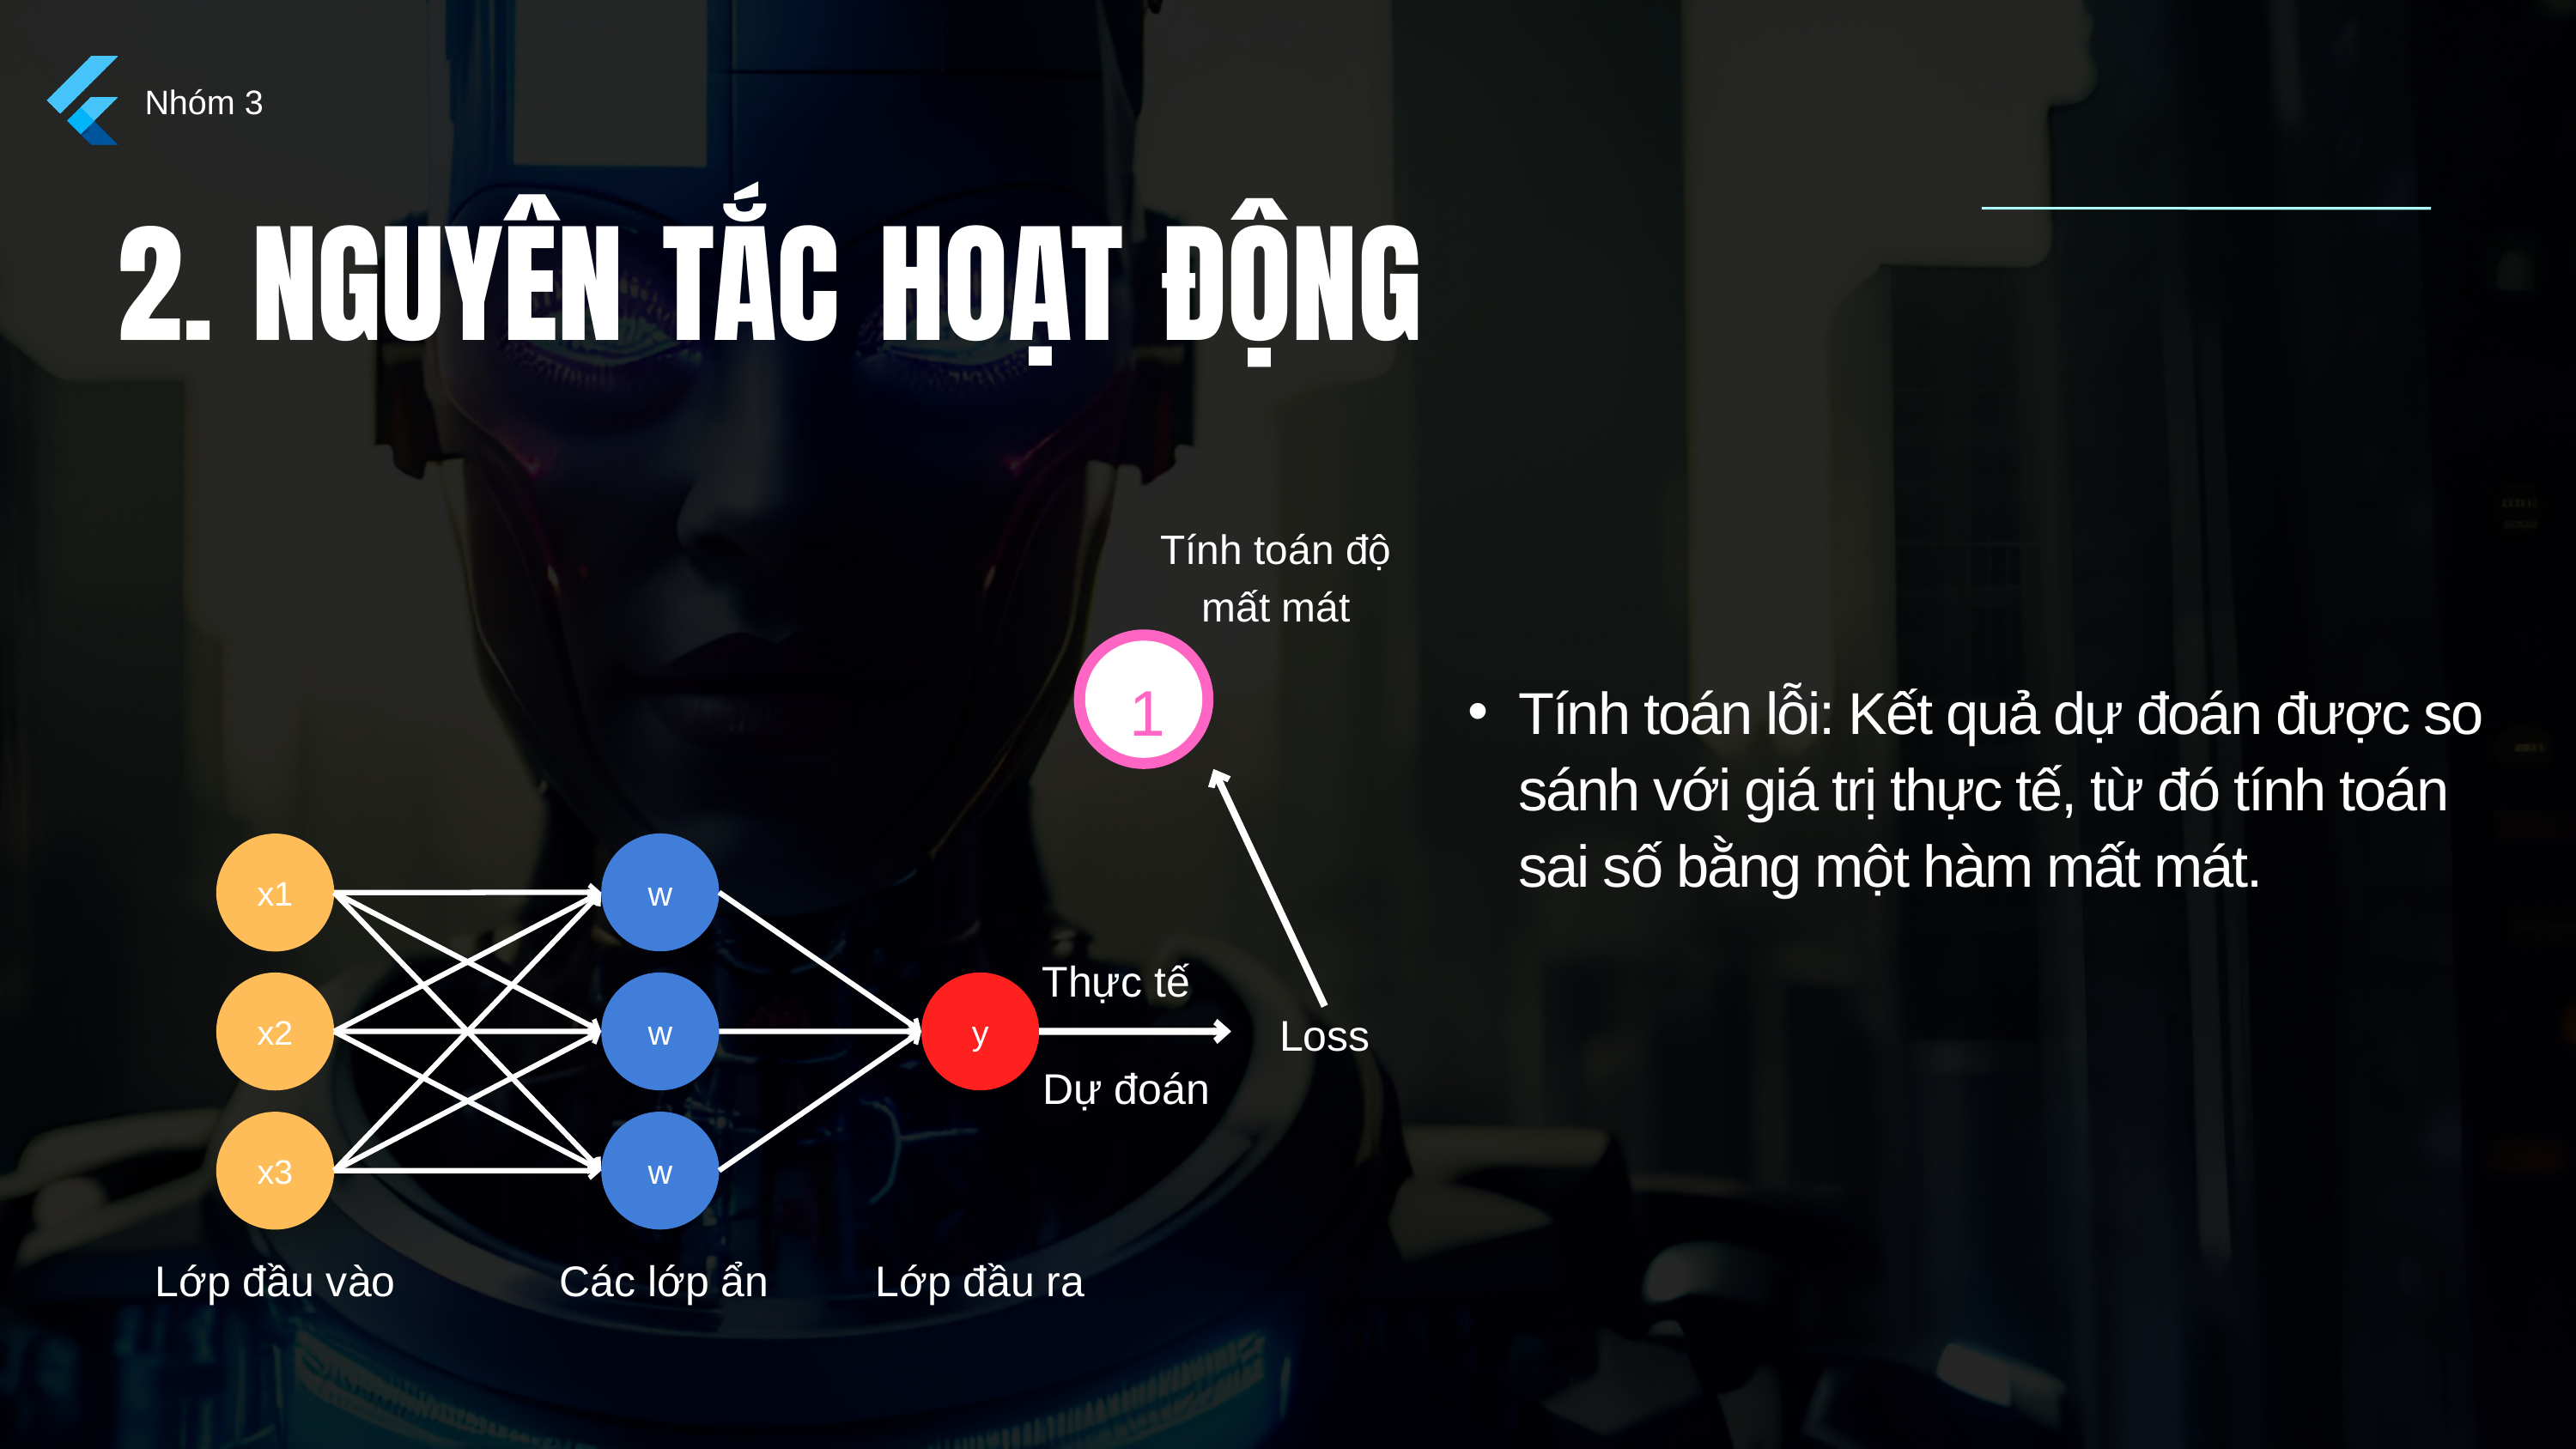

Nhóm 3

2. NGUYÊN TẮC HOẠT ĐỘNG
Tính toán độ mất mát

1

Tính toán lỗi: Kết quả dự đoán được so sánh với giá trị thực tế, từ đó tính toán sai số bằng một hàm mất mát.

w

x1

Thực tế
Loss

w

y

x2

Dự đoán

w

x3

Lớp đầu vào
Các lớp ẩn
Lớp đầu ra